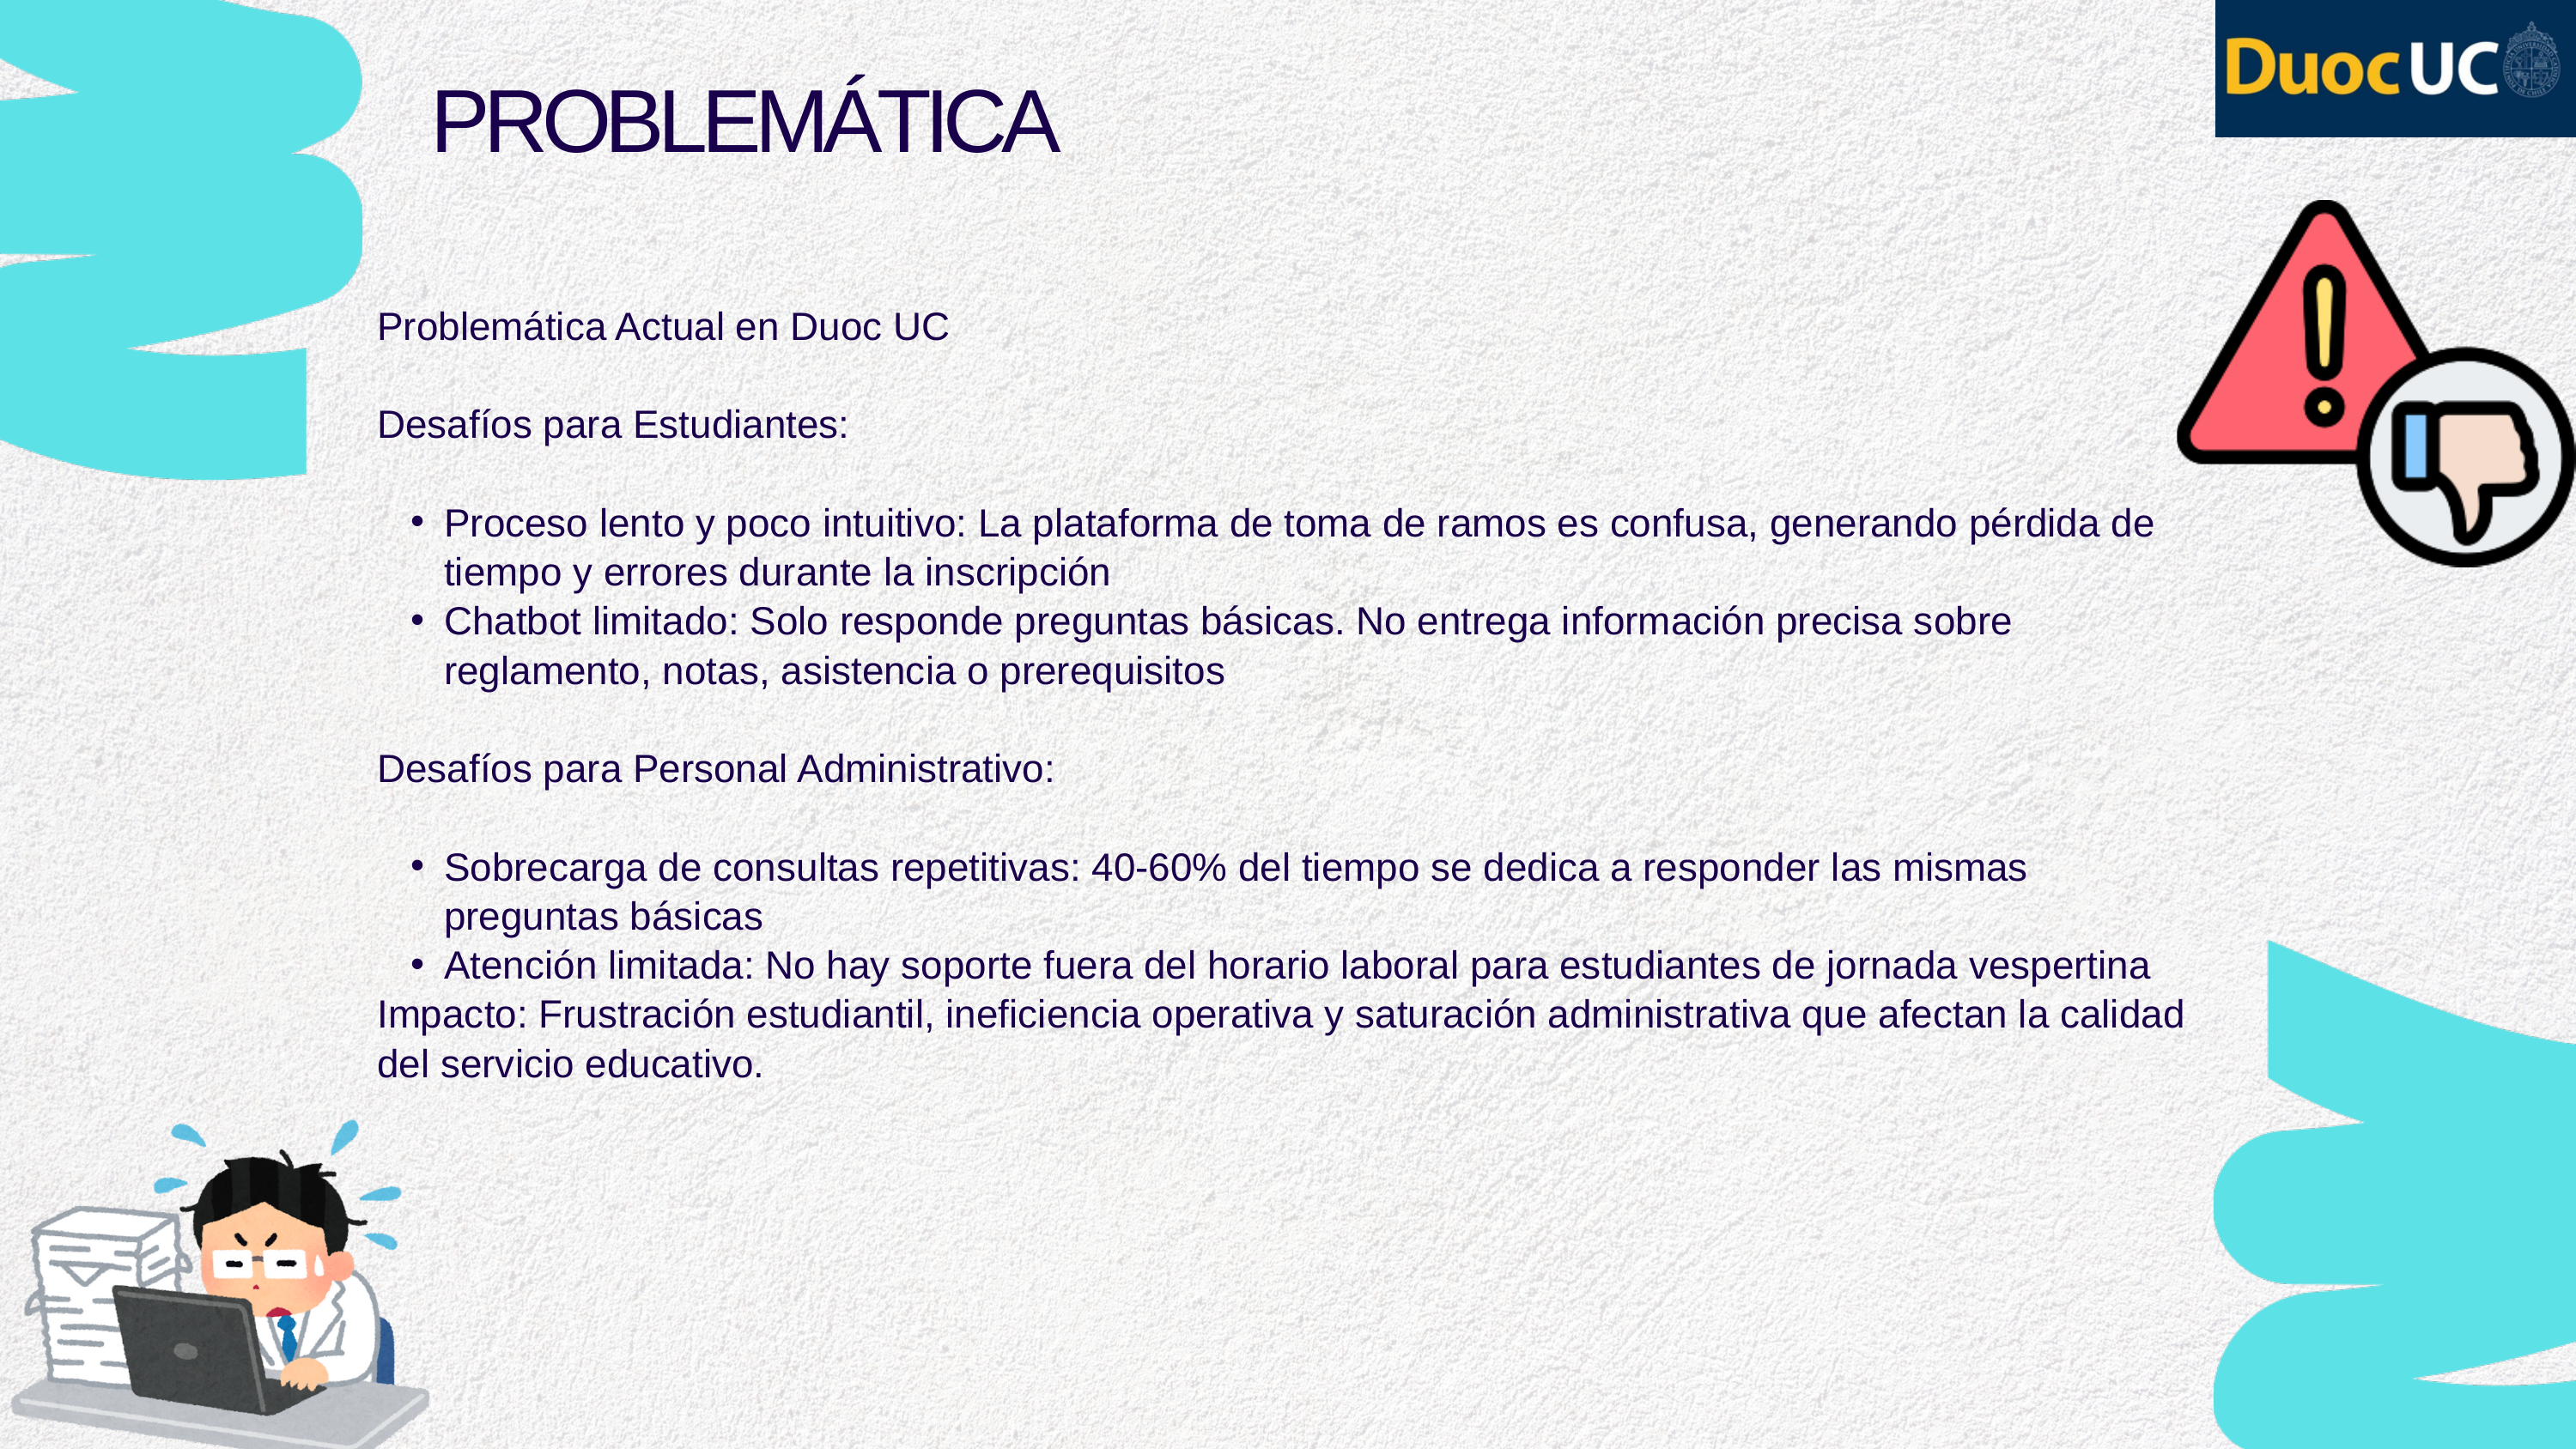

PROBLEMÁTICA

Problemática Actual en Duoc UC

Desafíos para Estudiantes:

Proceso lento y poco intuitivo: La plataforma de toma de ramos es confusa, generando pérdida de tiempo y errores durante la inscripción
Chatbot limitado: Solo responde preguntas básicas. No entrega información precisa sobre reglamento, notas, asistencia o prerequisitos

Desafíos para Personal Administrativo:

Sobrecarga de consultas repetitivas: 40-60% del tiempo se dedica a responder las mismas preguntas básicas
Atención limitada: No hay soporte fuera del horario laboral para estudiantes de jornada vespertina
Impacto: Frustración estudiantil, ineficiencia operativa y saturación administrativa que afectan la calidad del servicio educativo.